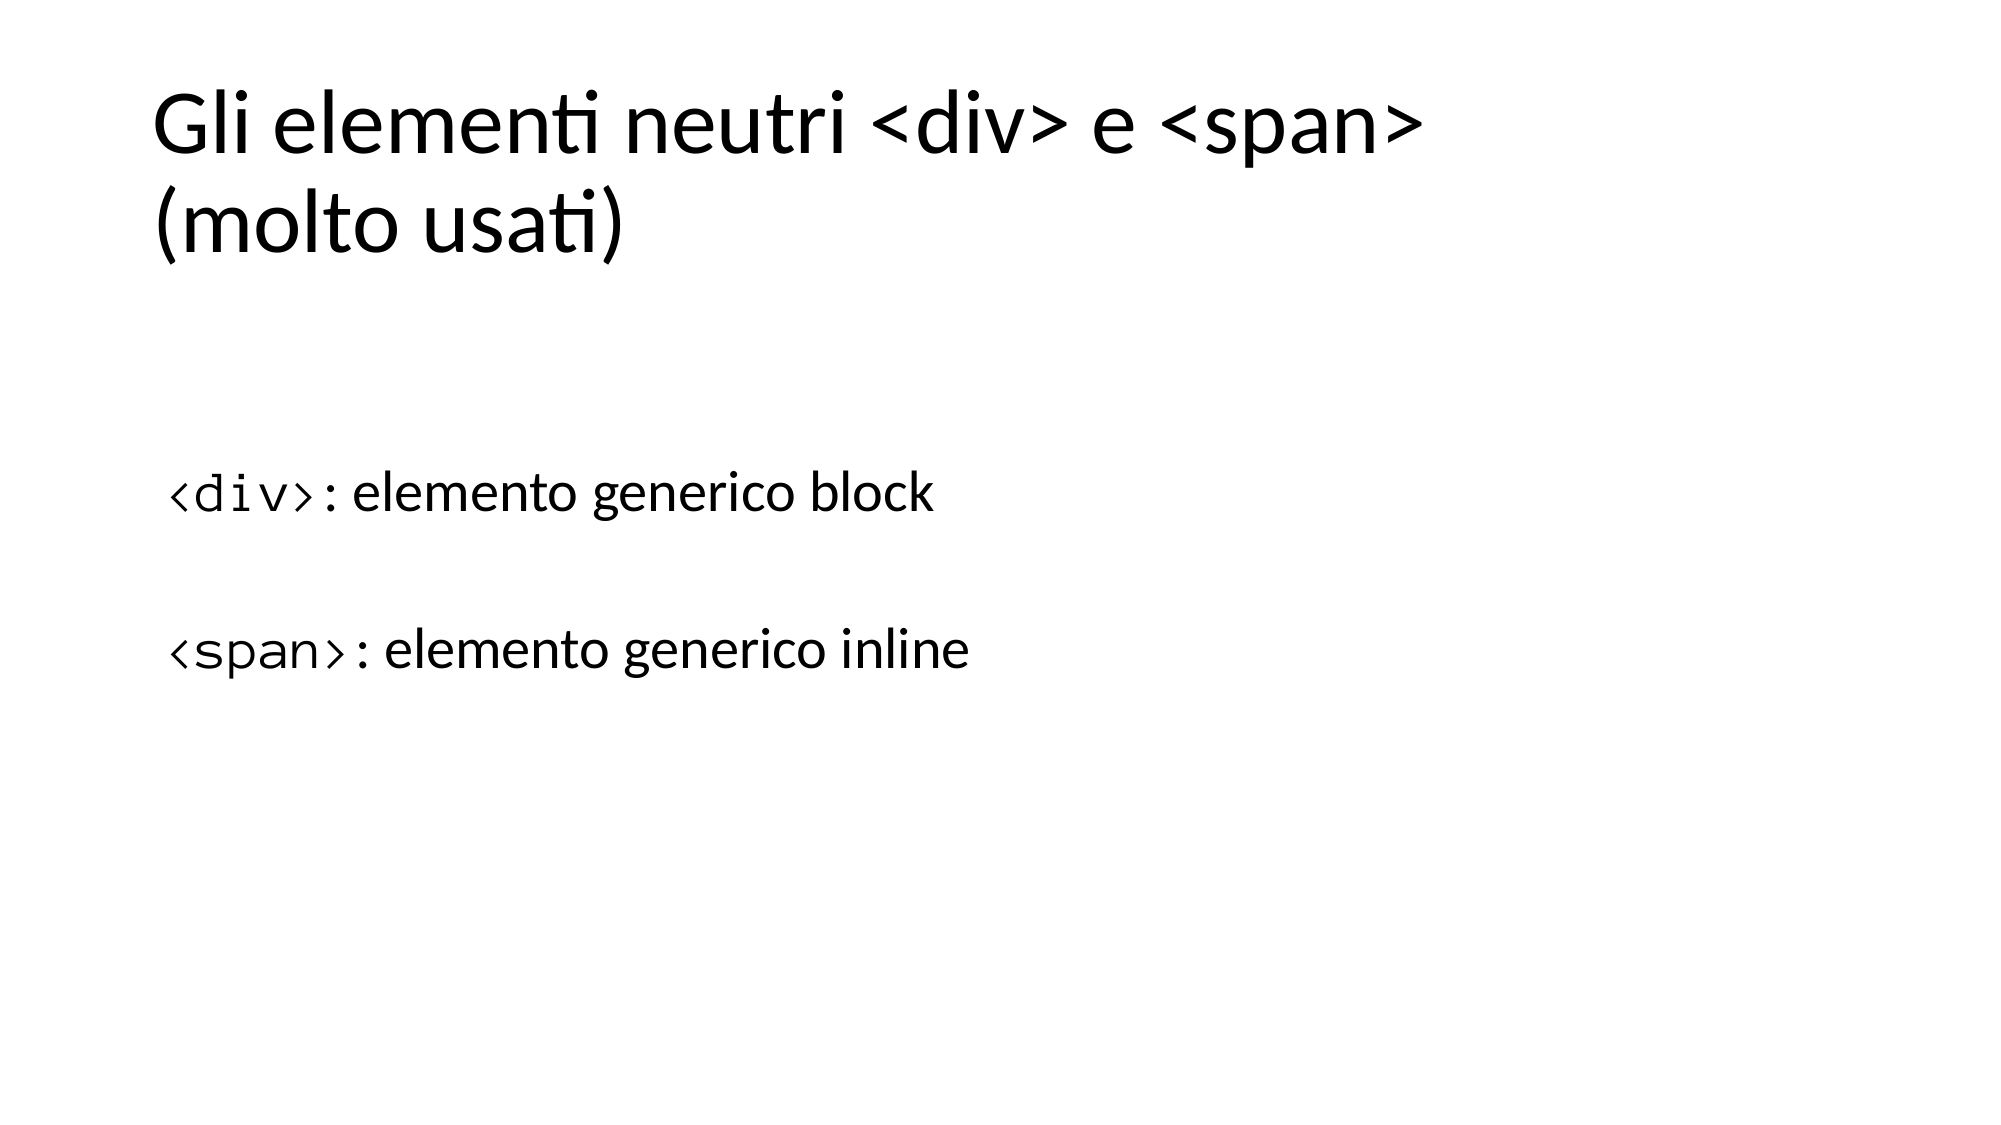

# Gli elementi neutri <div> e <span> (molto usati)

<div>: elemento generico block

<span>: elemento generico inline